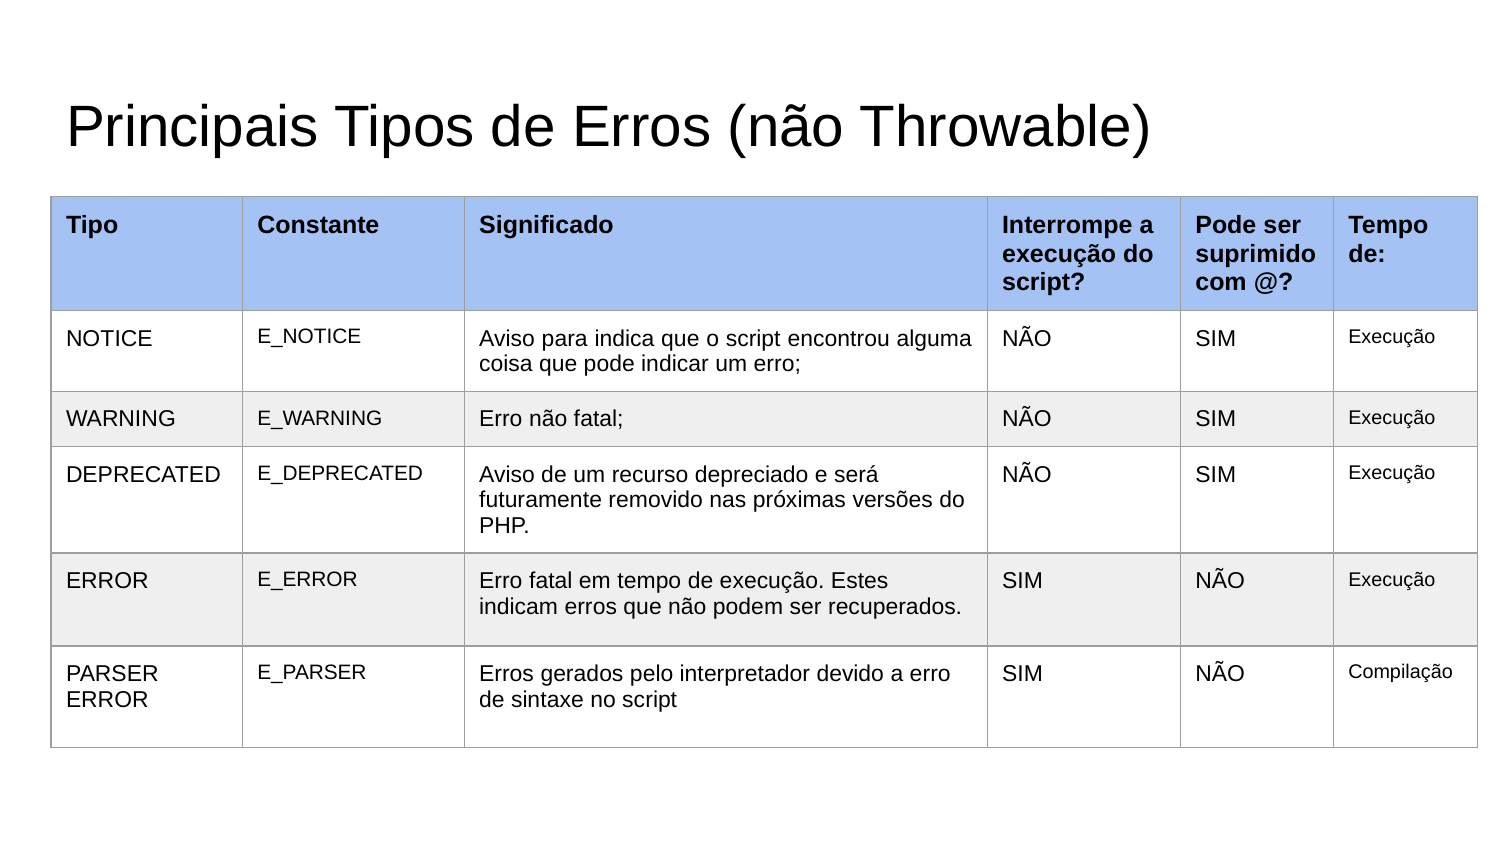

# Principais Tipos de Erros (não Throwable)
| Tipo | Constante | Significado | Interrompe a execução do script? | Pode ser suprimido com @? | Tempo de: |
| --- | --- | --- | --- | --- | --- |
| NOTICE | E\_NOTICE | Aviso para indica que o script encontrou alguma coisa que pode indicar um erro; | NÃO | SIM | Execução |
| WARNING | E\_WARNING | Erro não fatal; | NÃO | SIM | Execução |
| DEPRECATED | E\_DEPRECATED | Aviso de um recurso depreciado e será futuramente removido nas próximas versões do PHP. | NÃO | SIM | Execução |
| ERROR | E\_ERROR | Erro fatal em tempo de execução. Estes indicam erros que não podem ser recuperados. | SIM | NÃO | Execução |
| PARSER ERROR | E\_PARSER | Erros gerados pelo interpretador devido a erro de sintaxe no script | SIM | NÃO | Compilação |